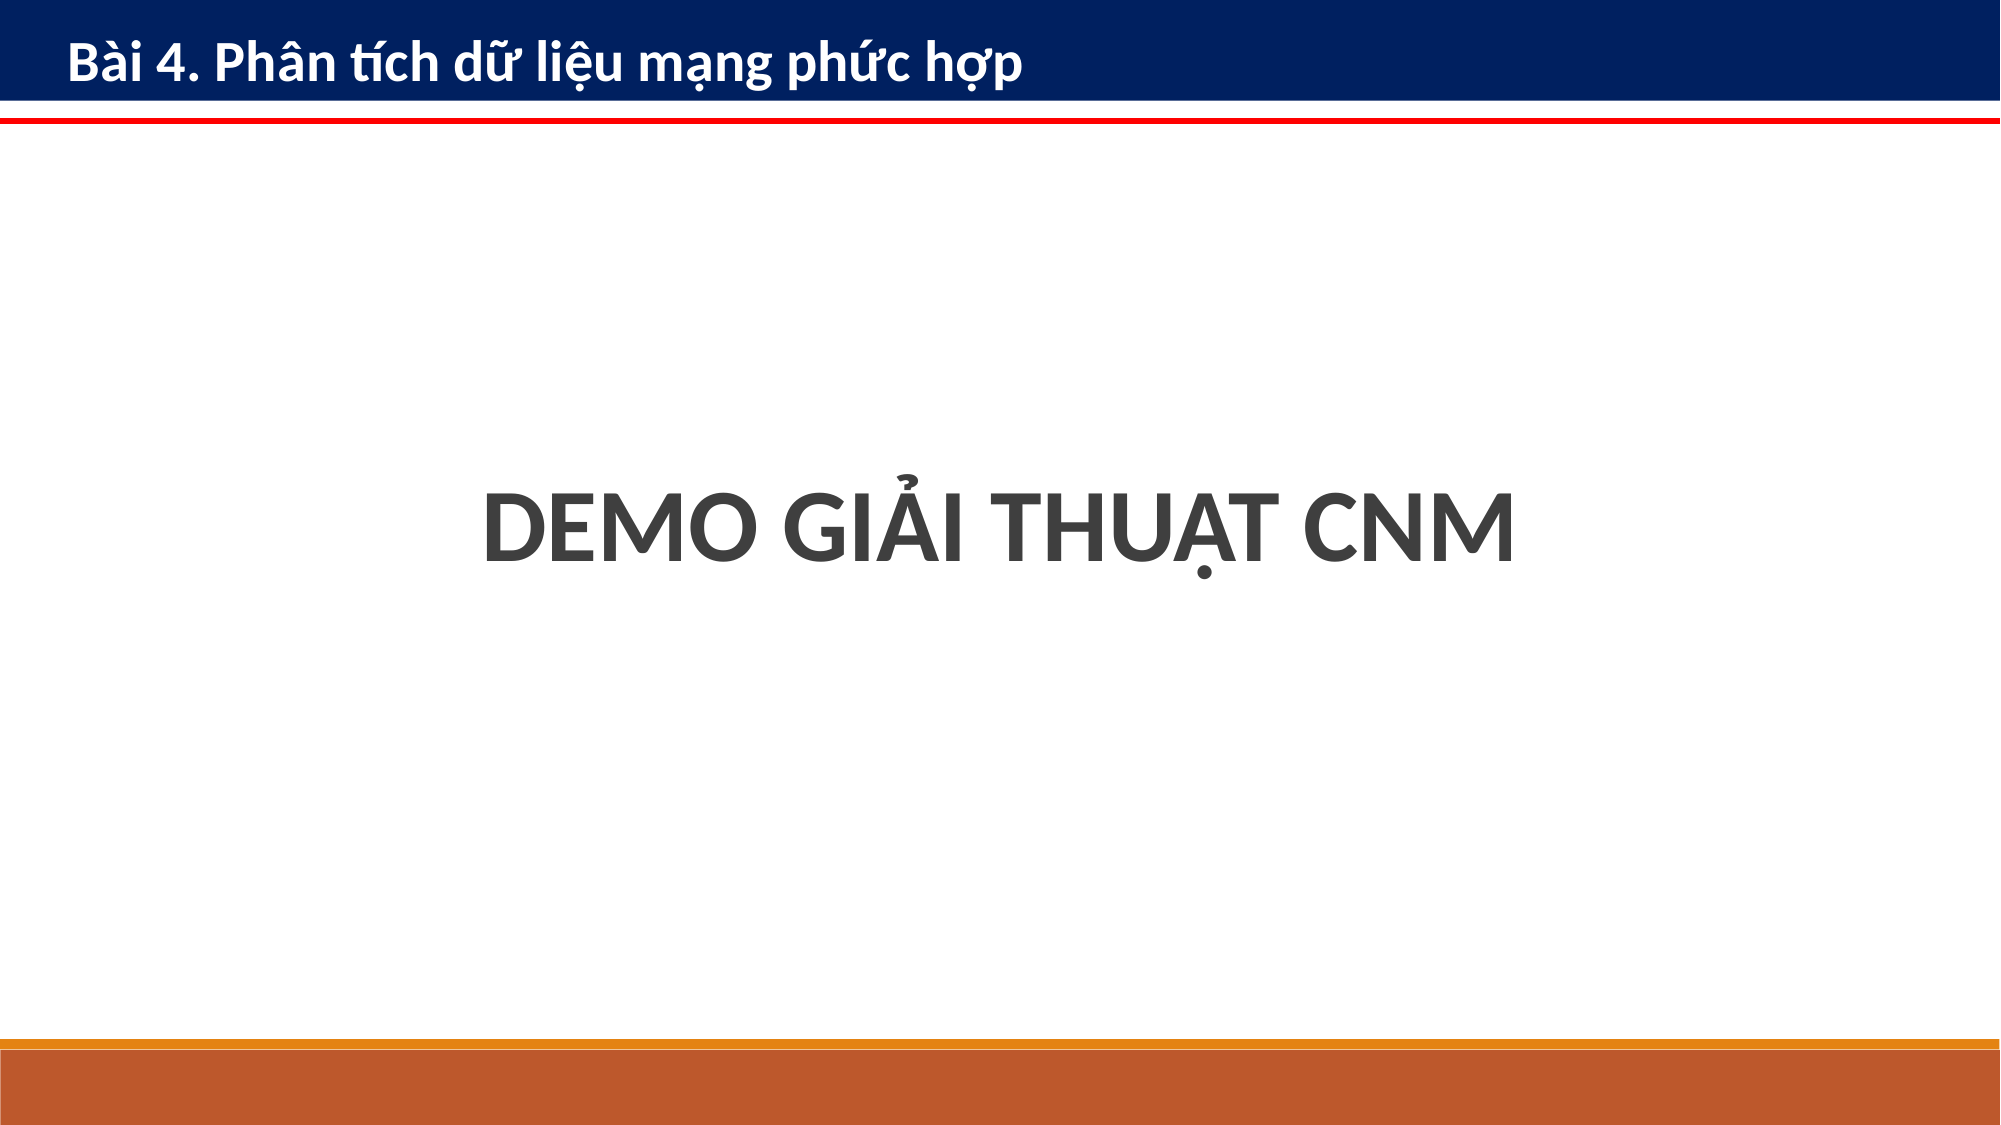

Bài 4. Phân tích dữ liệu mạng phức hợp

DEMO GIẢI THUẬT CNM